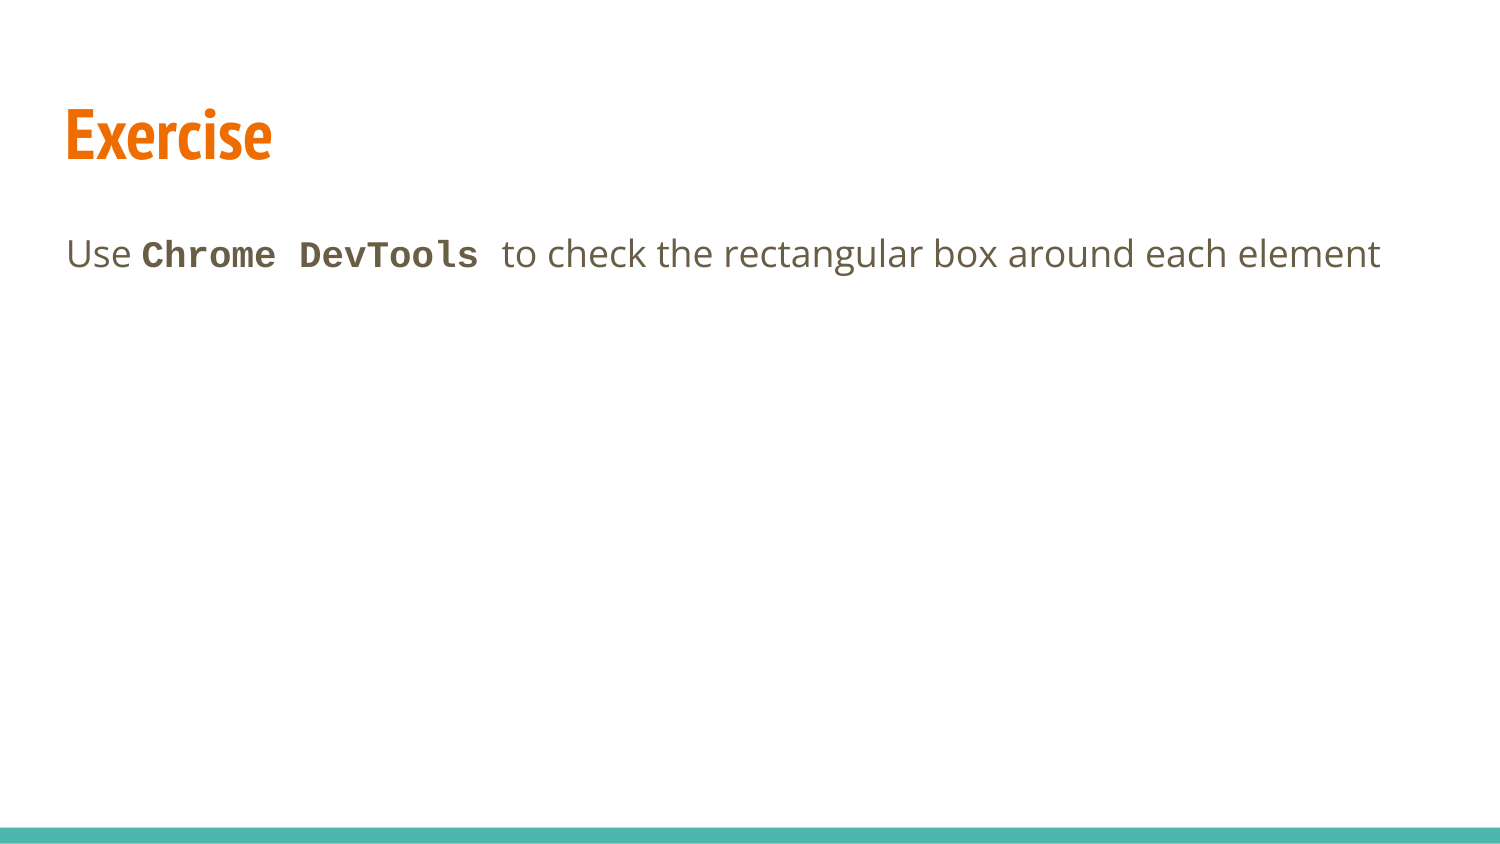

Exercise
Use Chrome DevTools to check the rectangular box around each element